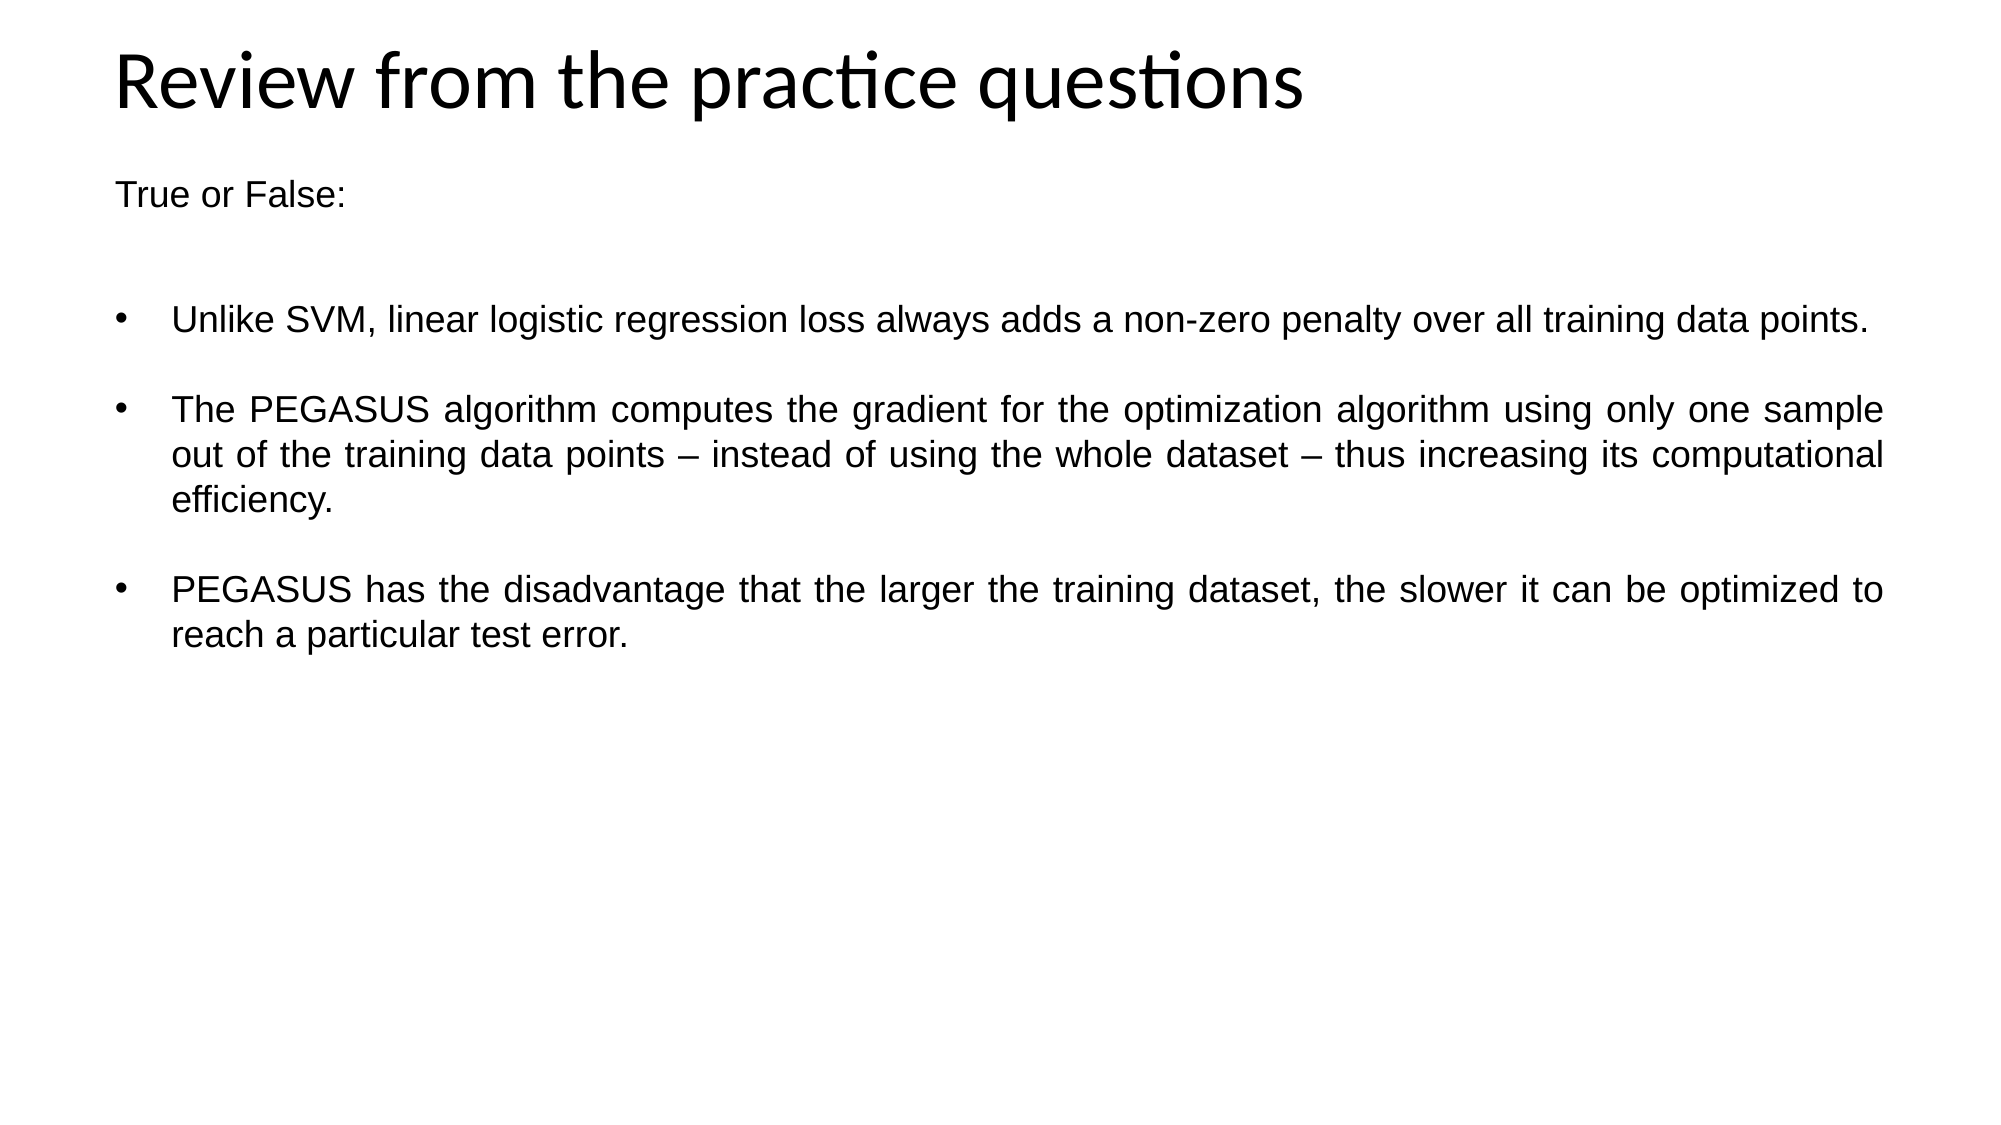

# Review from the practice questions
True or False:

Unlike SVM, linear logistic regression loss always adds a non-zero penalty over all training data points.

The PEGASUS algorithm computes the gradient for the optimization algorithm using only one sample out of the training data points – instead of using the whole dataset – thus increasing its computational efficiency.

PEGASUS has the disadvantage that the larger the training dataset, the slower it can be optimized to reach a particular test error.